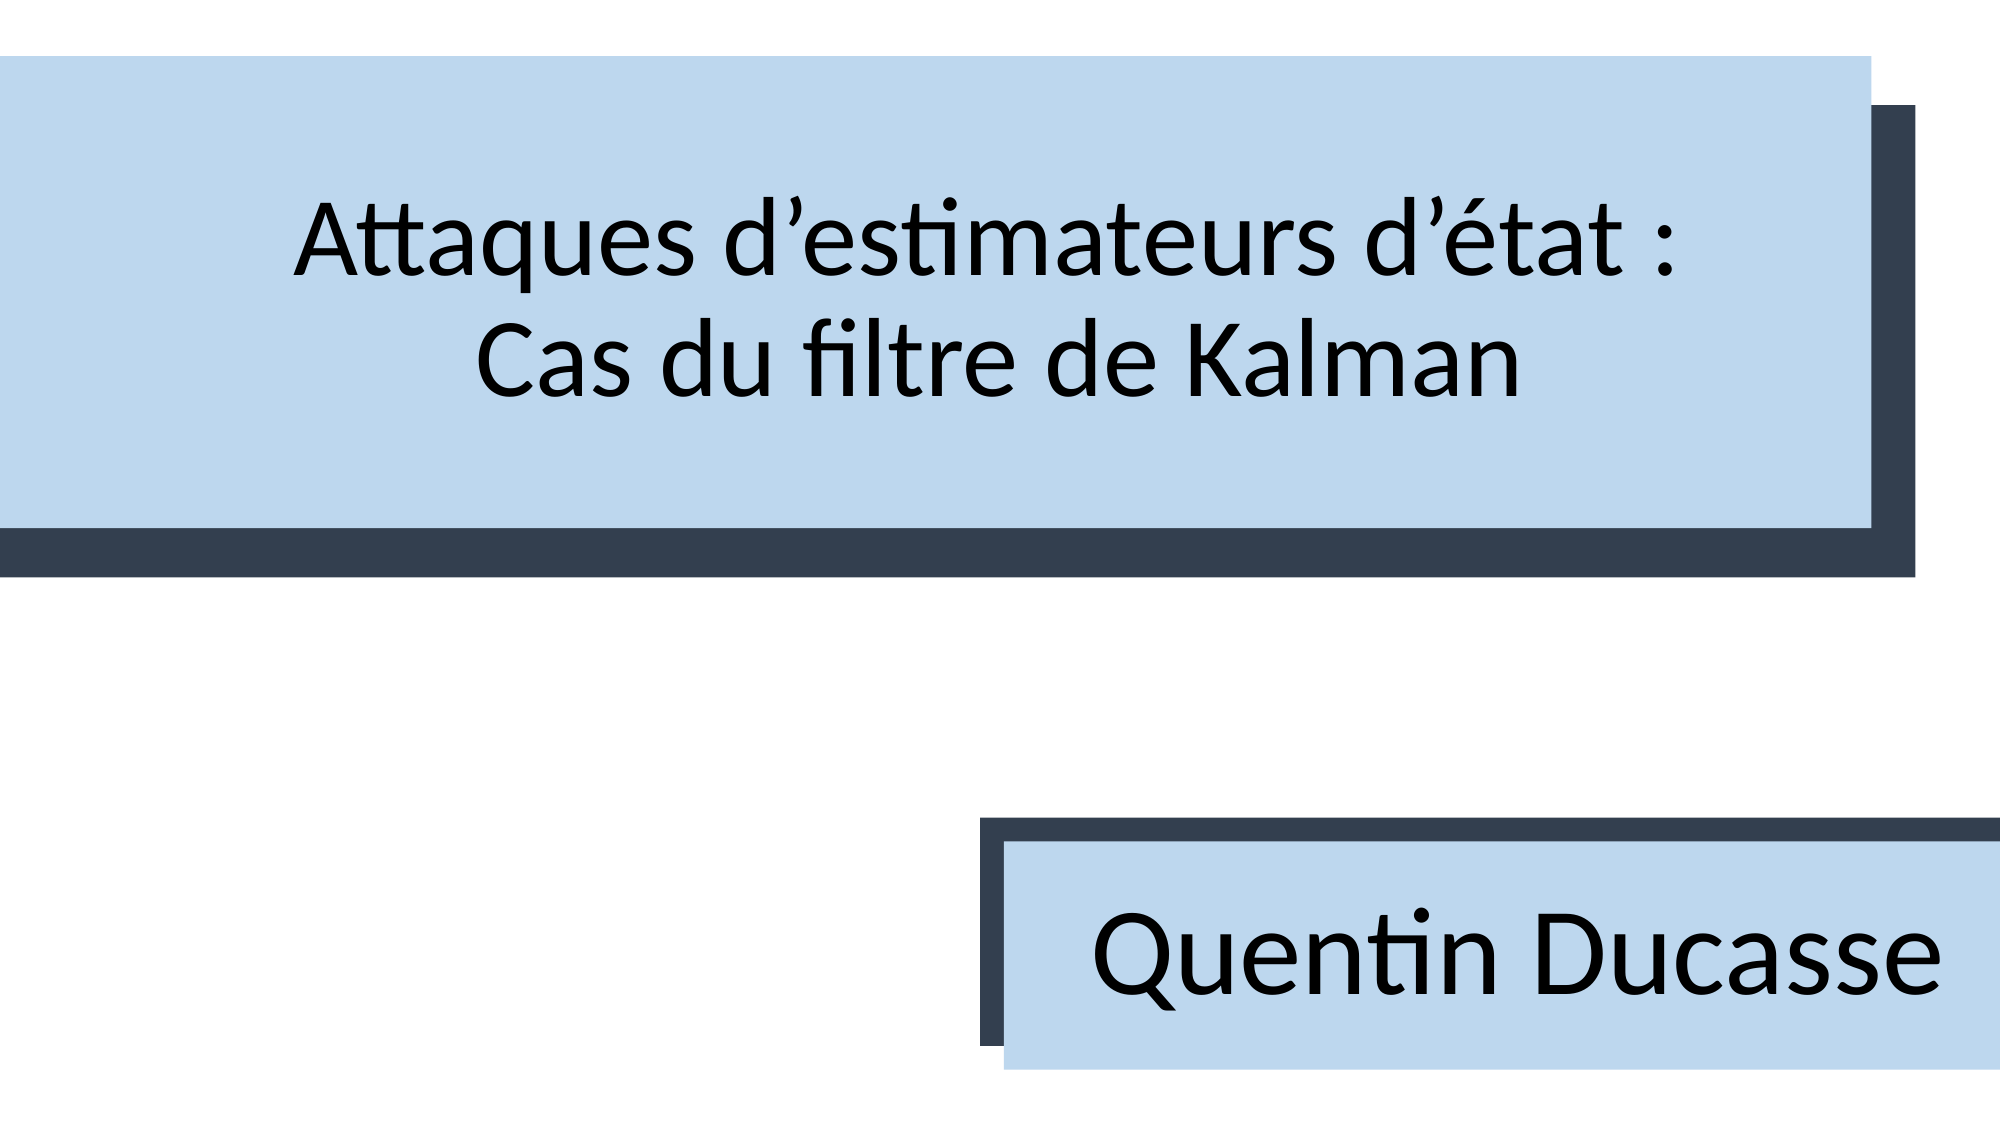

# Attaques d’estimateurs d’état : Cas du filtre de Kalman

Quentin Ducasse